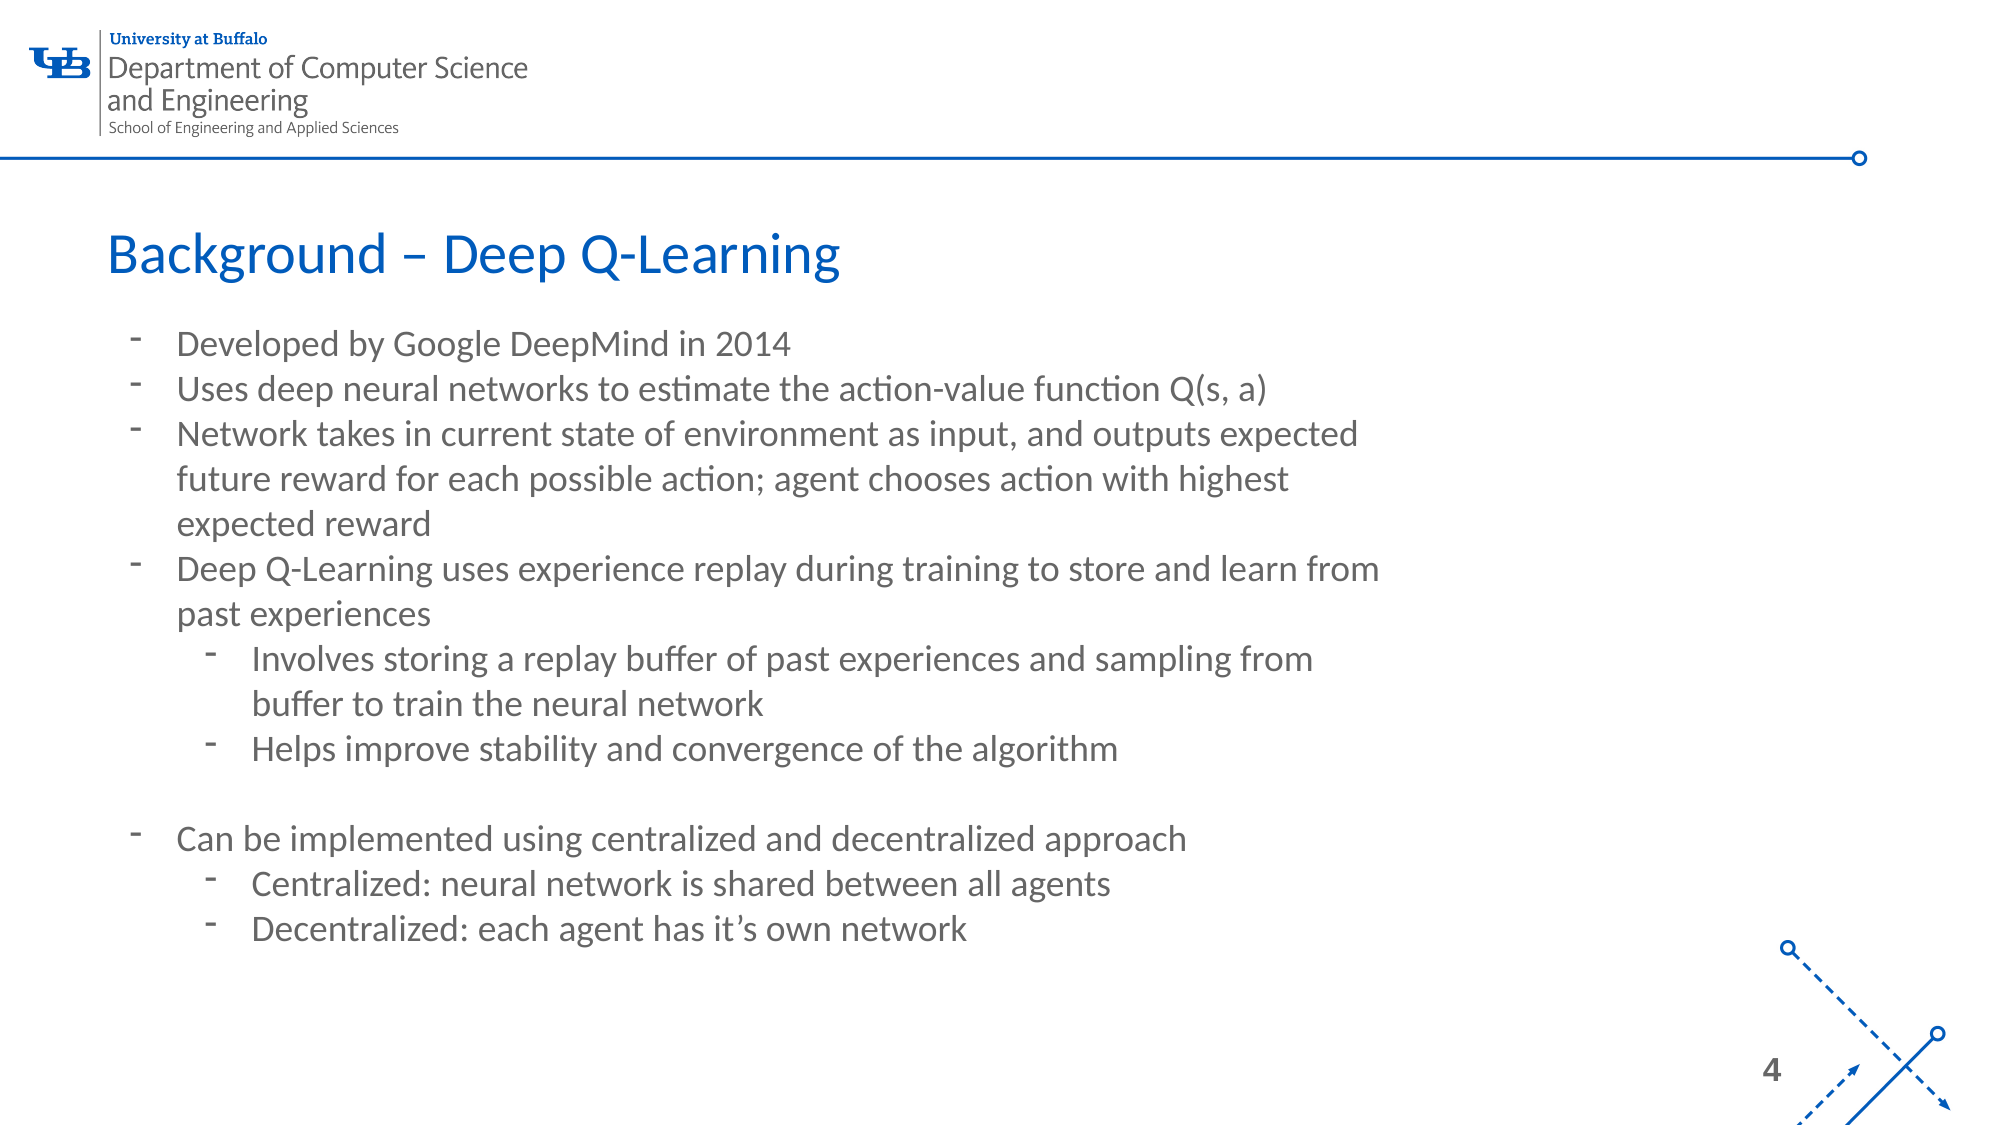

# Background – Deep Q-Learning
Developed by Google DeepMind in 2014
Uses deep neural networks to estimate the action-value function Q(s, a)
Network takes in current state of environment as input, and outputs expected future reward for each possible action; agent chooses action with highest expected reward
Deep Q-Learning uses experience replay during training to store and learn from past experiences
Involves storing a replay buffer of past experiences and sampling from buffer to train the neural network
Helps improve stability and convergence of the algorithm

Can be implemented using centralized and decentralized approach
Centralized: neural network is shared between all agents
Decentralized: each agent has it’s own network